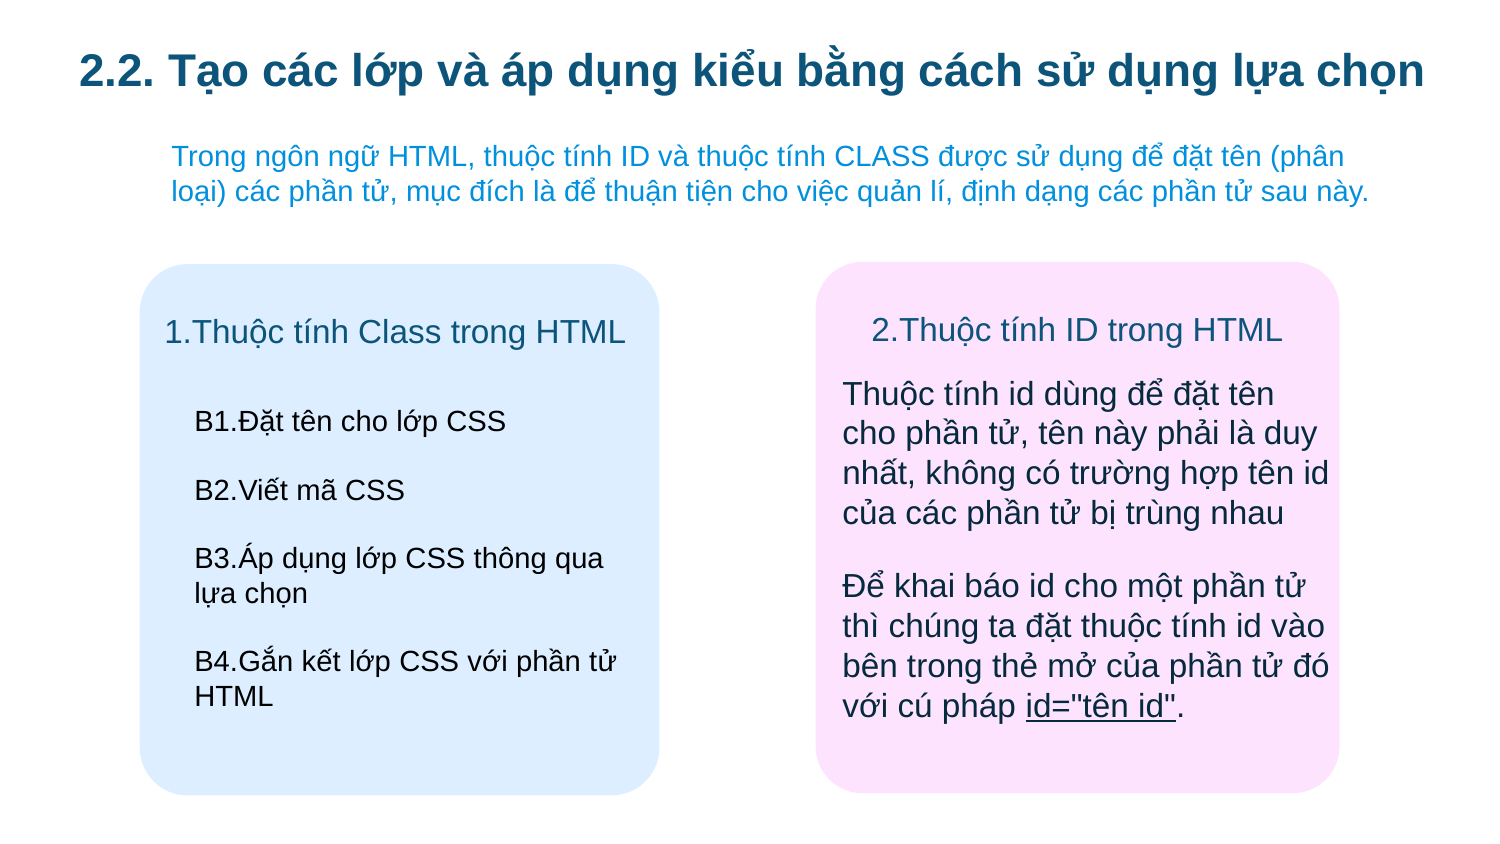

# 2.2. Tạo các lớp và áp dụng kiểu bằng cách sử dụng lựa chọn
Trong ngôn ngữ HTML, thuộc tính ID và thuộc tính CLASS được sử dụng để đặt tên (phân
loại) các phần tử, mục đích là để thuận tiện cho việc quản lí, định dạng các phần tử sau này.

1.Thuộc tính Class trong HTML
2.Thuộc tính ID trong HTML
Thuộc tính id dùng để đặt tên cho phần tử, tên này phải là duy nhất, không có trường hợp tên id của các phần tử bị trùng nhau
Để khai báo id cho một phần tử thì chúng ta đặt thuộc tính id vào bên trong thẻ mở của phần tử đó với cú pháp id="tên id".
B1.Đặt tên cho lớp CSS
B2.Viết mã CSS
B3.Áp dụng lớp CSS thông qua lựa chọn
B4.Gắn kết lớp CSS với phần tử HTML